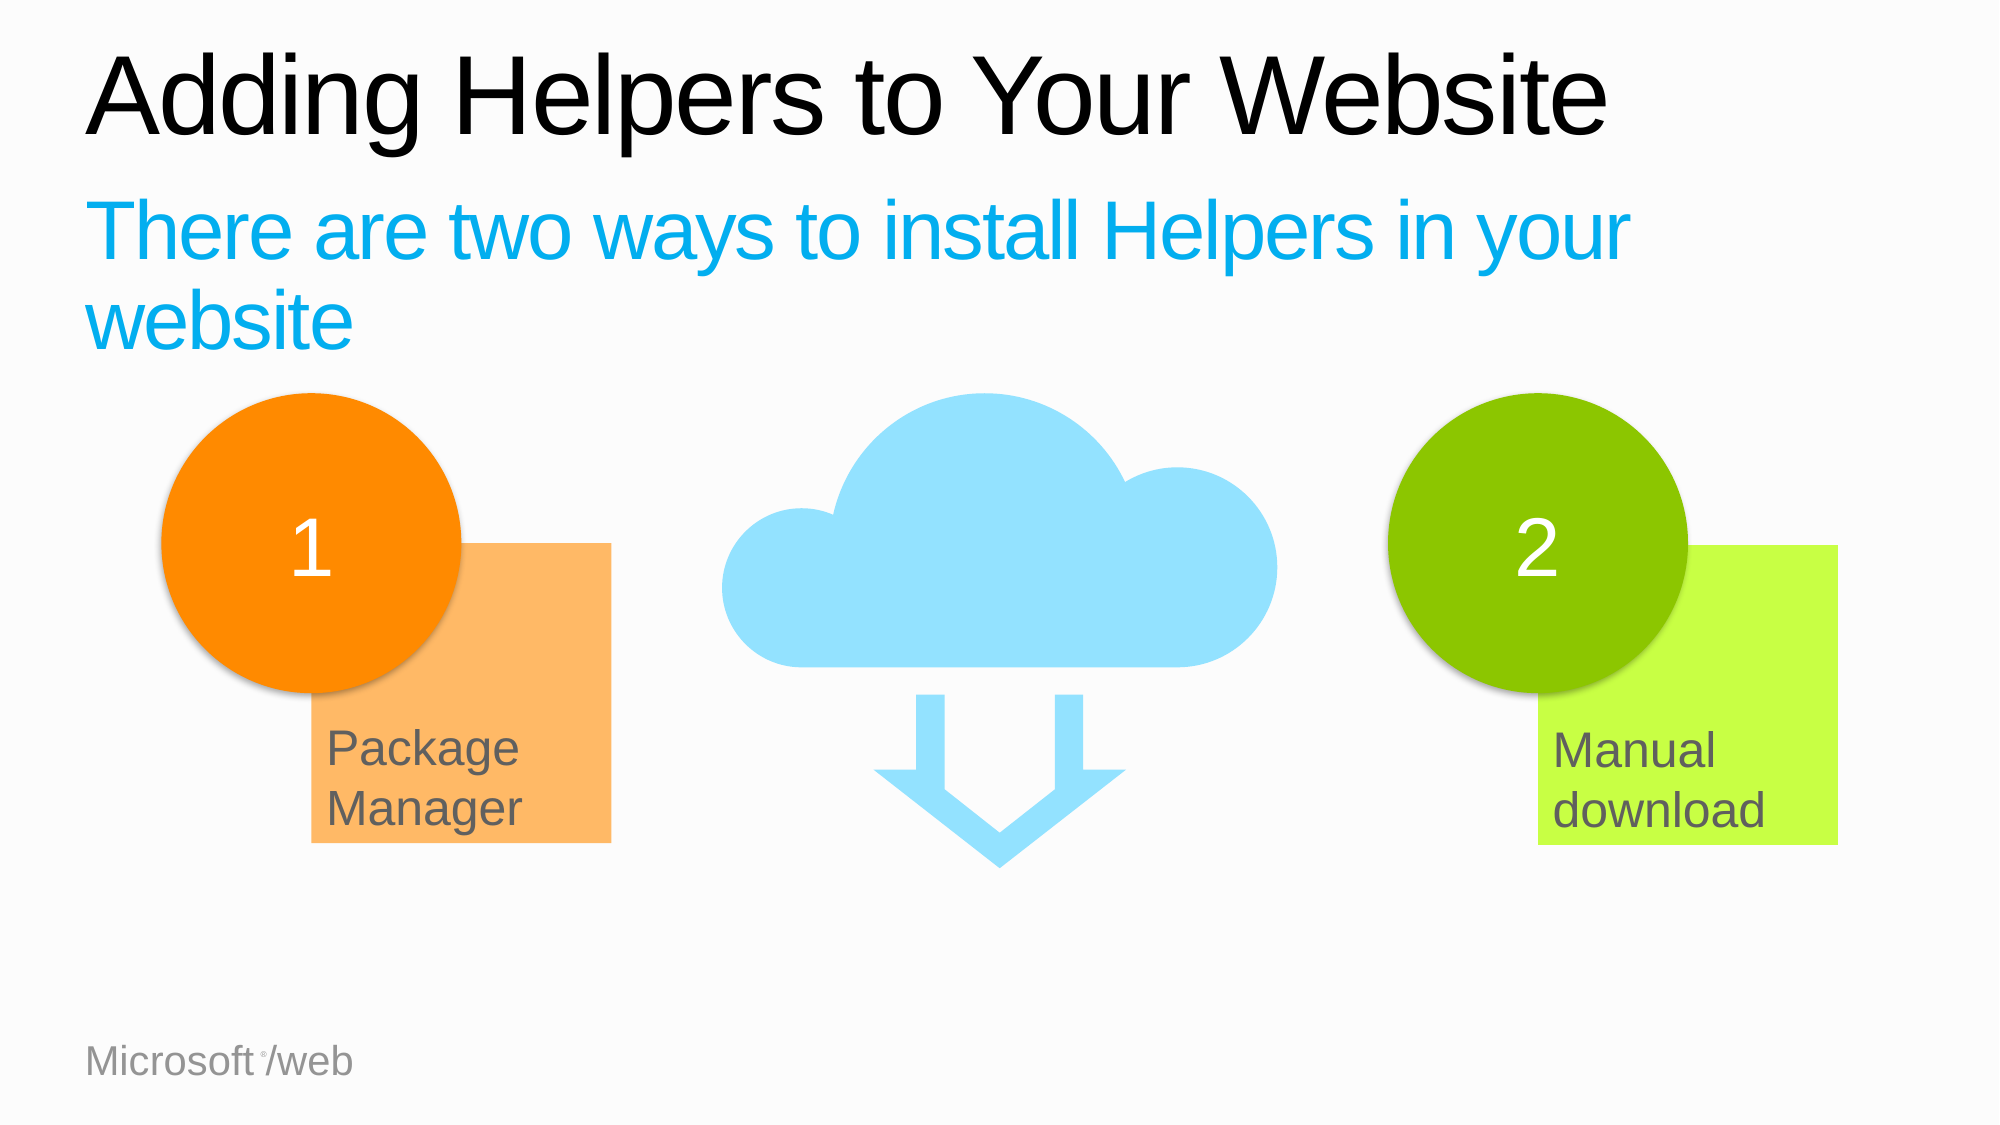

# Adding Helpers to Your Website
There are two ways to install Helpers in your website
1
Package
Manager

2
Manual download